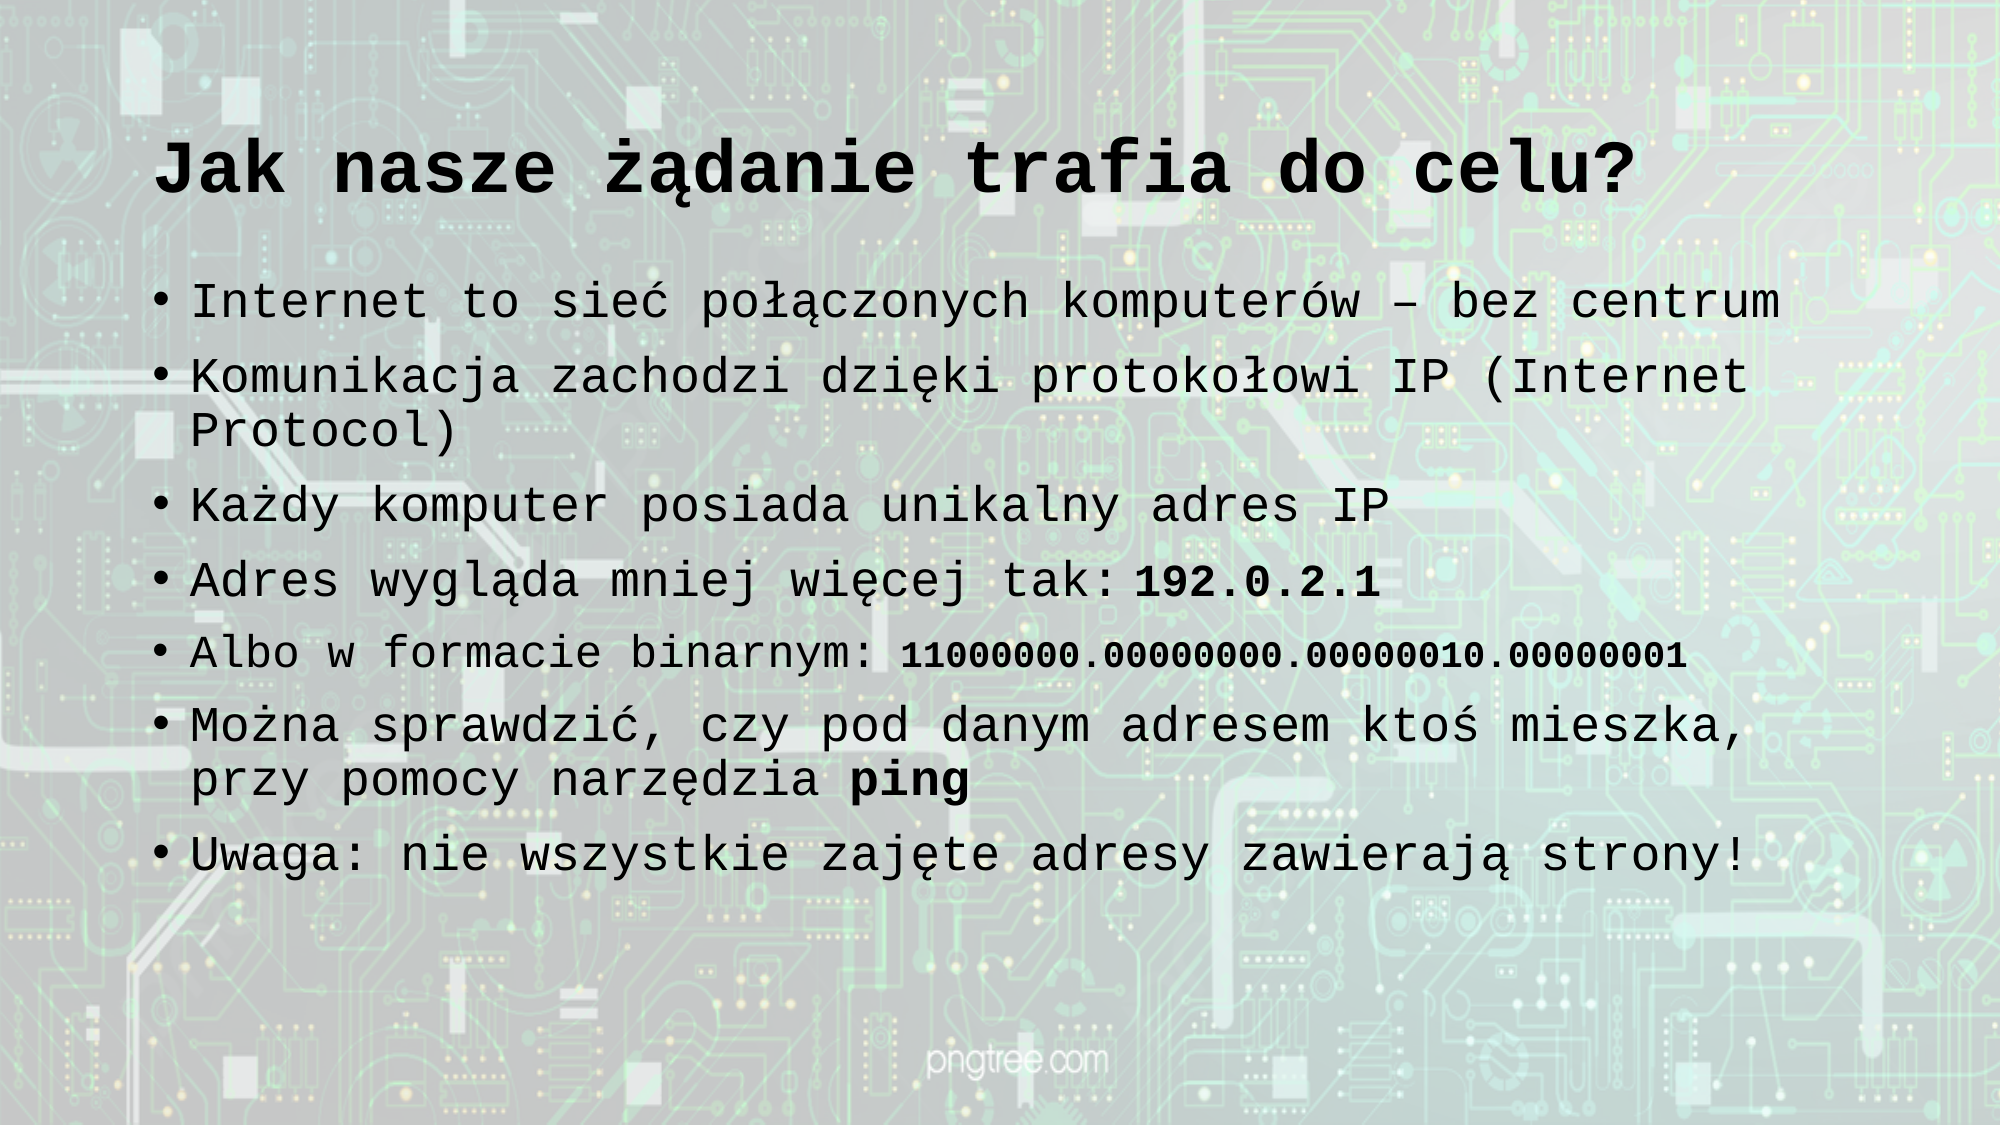

# Jak nasze żądanie trafia do celu?
Internet to sieć połączonych komputerów – bez centrum
Komunikacja zachodzi dzięki protokołowi IP (Internet Protocol)
Każdy komputer posiada unikalny adres IP
Adres wygląda mniej więcej tak: 192.0.2.1
Albo w formacie binarnym:  11000000.00000000.00000010.00000001
Można sprawdzić, czy pod danym adresem ktoś mieszka, przy pomocy narzędzia ping
Uwaga: nie wszystkie zajęte adresy zawierają strony!